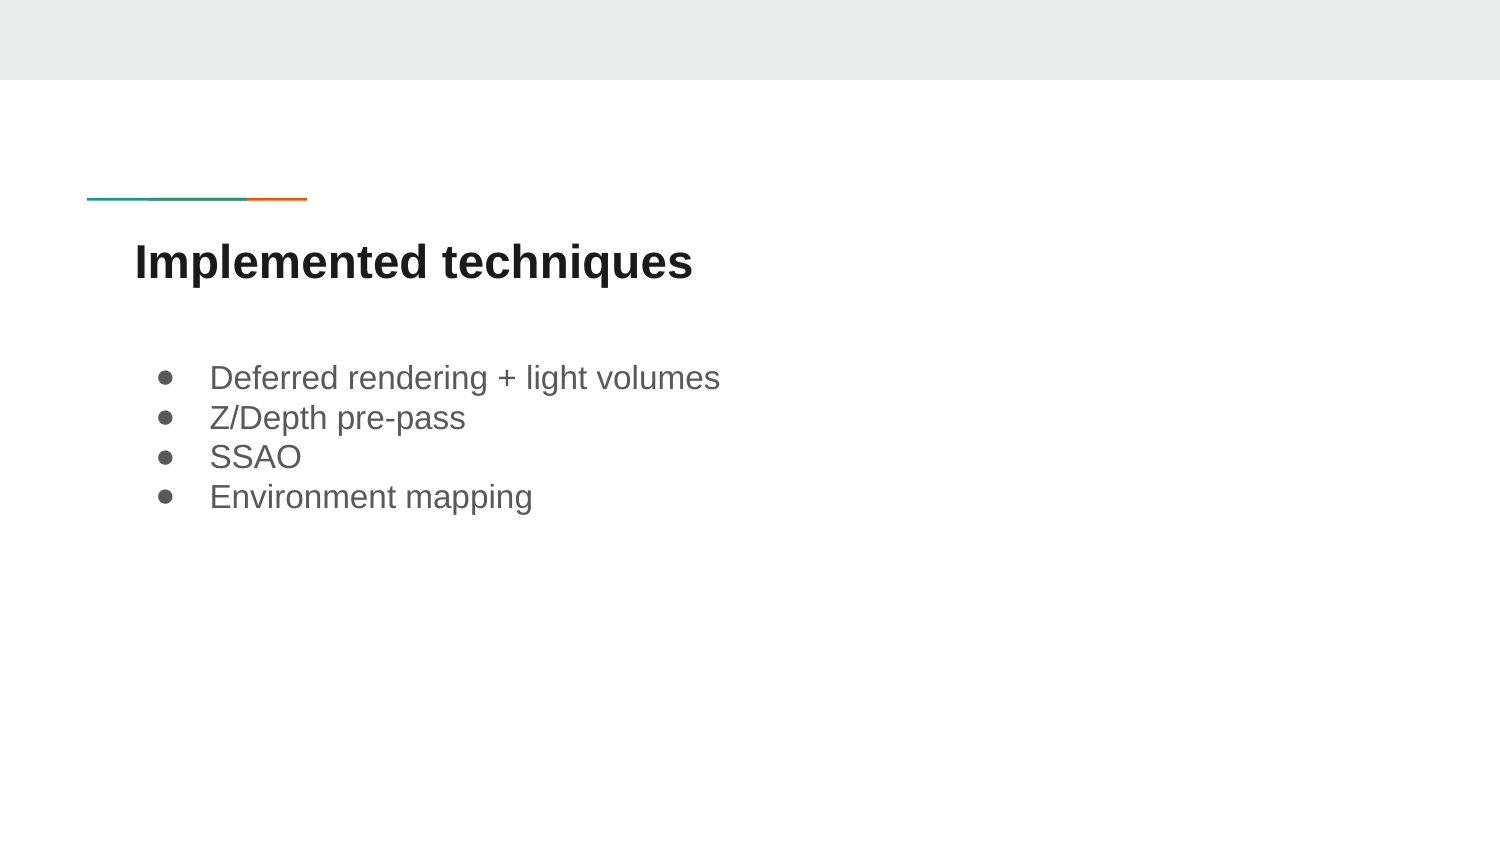

# Implemented techniques
Deferred rendering + light volumes
Z/Depth pre-pass
SSAO
Environment mapping